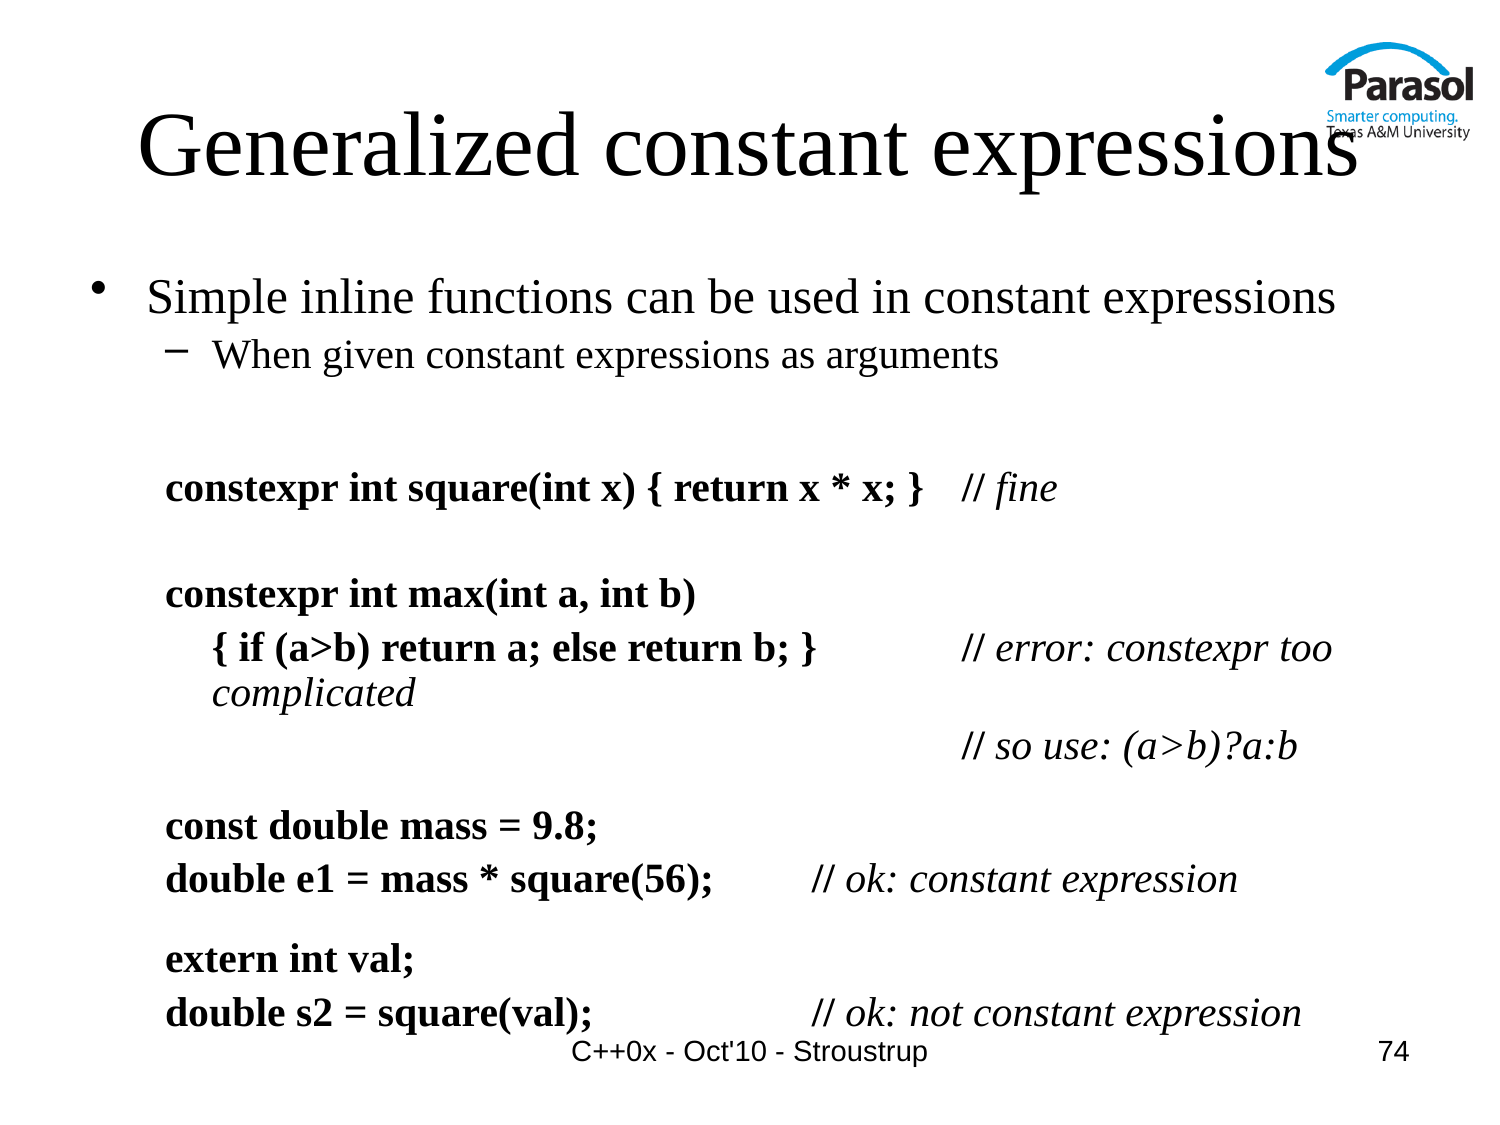

# Generalized constant expressions
Simple inline functions can be used in constant expressions
When given constant expressions as arguments

constexpr int square(int x) { return x * x; }	// fine

constexpr int max(int a, int b)
	{ if (a>b) return a; else return b; }	// error: constexpr too complicated
						// so use: (a>b)?a:b

const double mass = 9.8;
double e1 = mass * square(56);	// ok: constant expression

extern int val;
double s2 = square(val);		// ok: not constant expression
C++0x - Oct'10 - Stroustrup
74